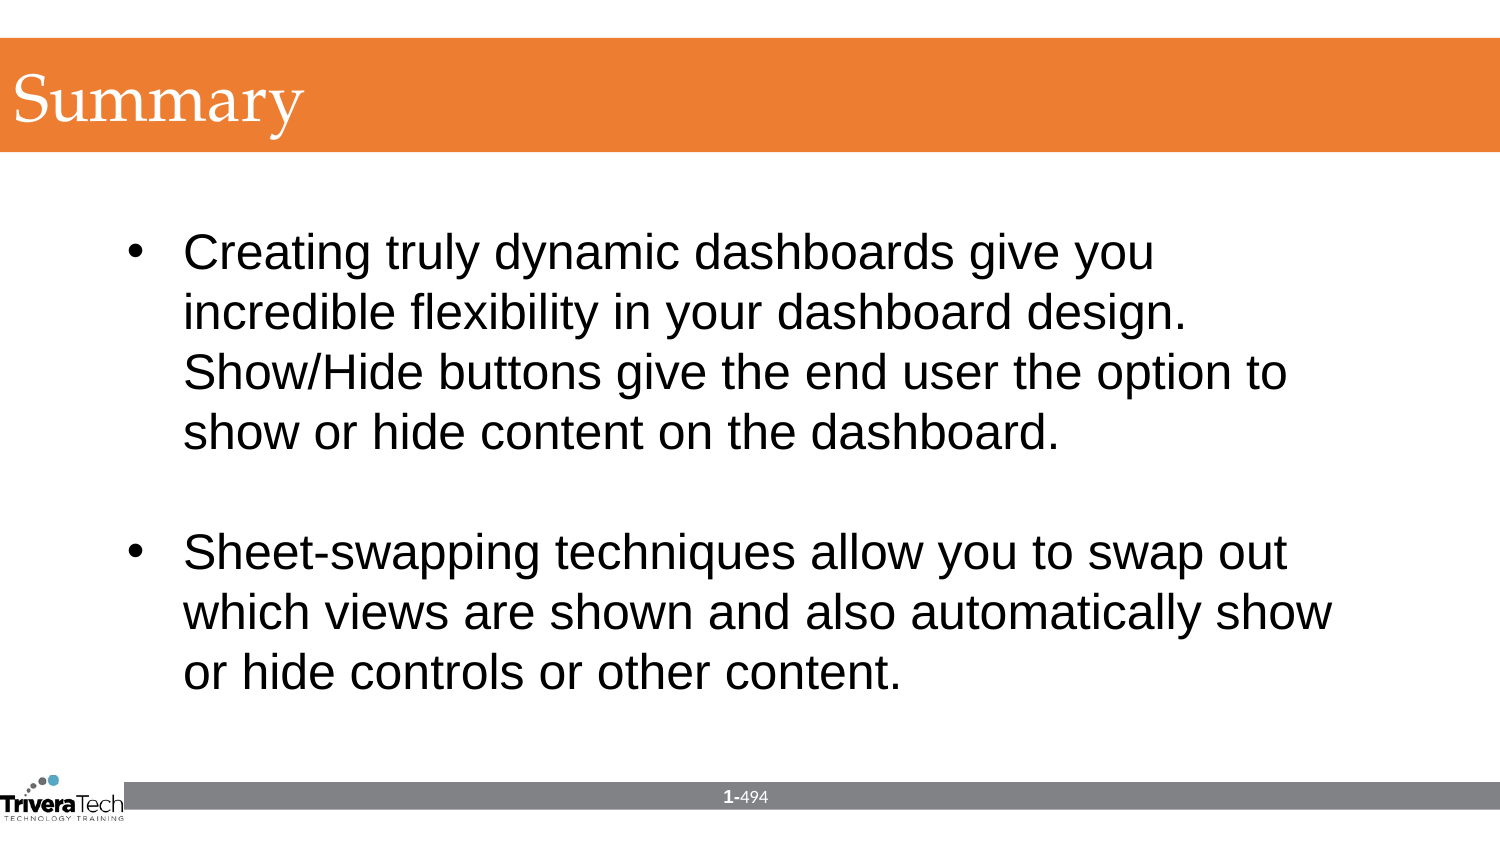

Summary
Creating truly dynamic dashboards give you incredible flexibility in your dashboard design. Show/Hide buttons give the end user the option to show or hide content on the dashboard.

Sheet-swapping techniques allow you to swap out which views are shown and also automatically show or hide controls or other content.
1-494